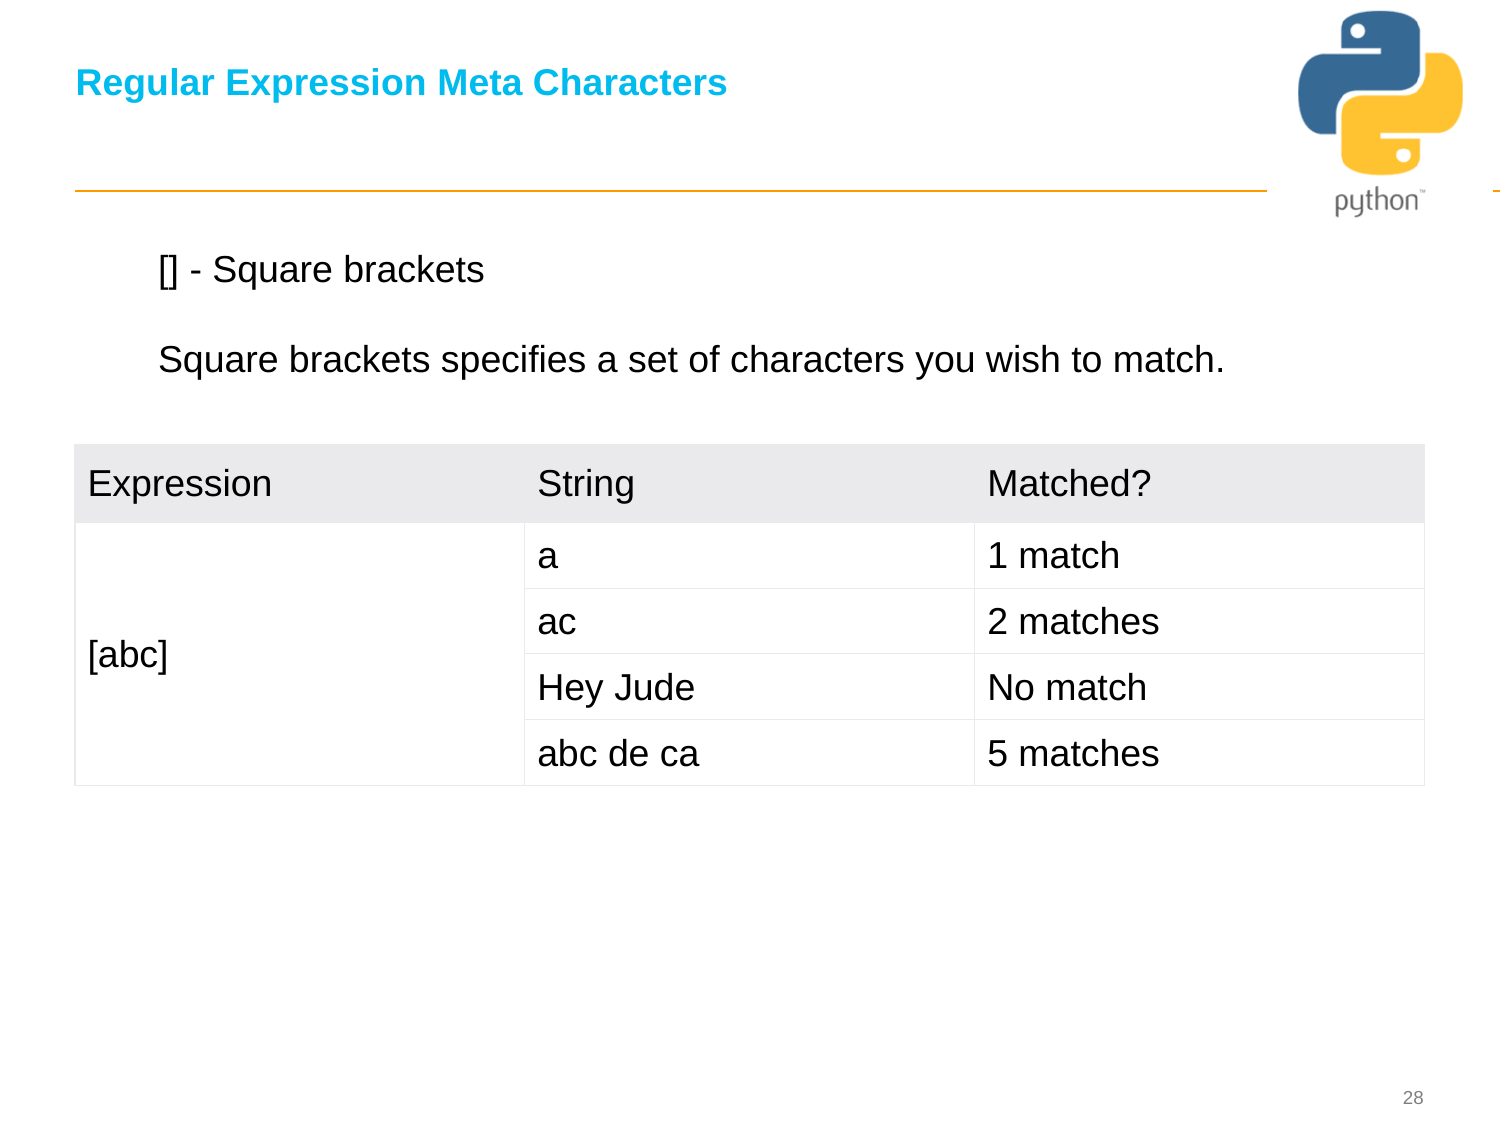

# Regular Expression Meta Characters
[] - Square brackets

Square brackets specifies a set of characters you wish to match.
| Expression | String | Matched? |
| --- | --- | --- |
| [abc] | a | 1 match |
|  | ac | 2 matches |
|  | Hey Jude | No match |
|  | abc de ca | 5 matches |